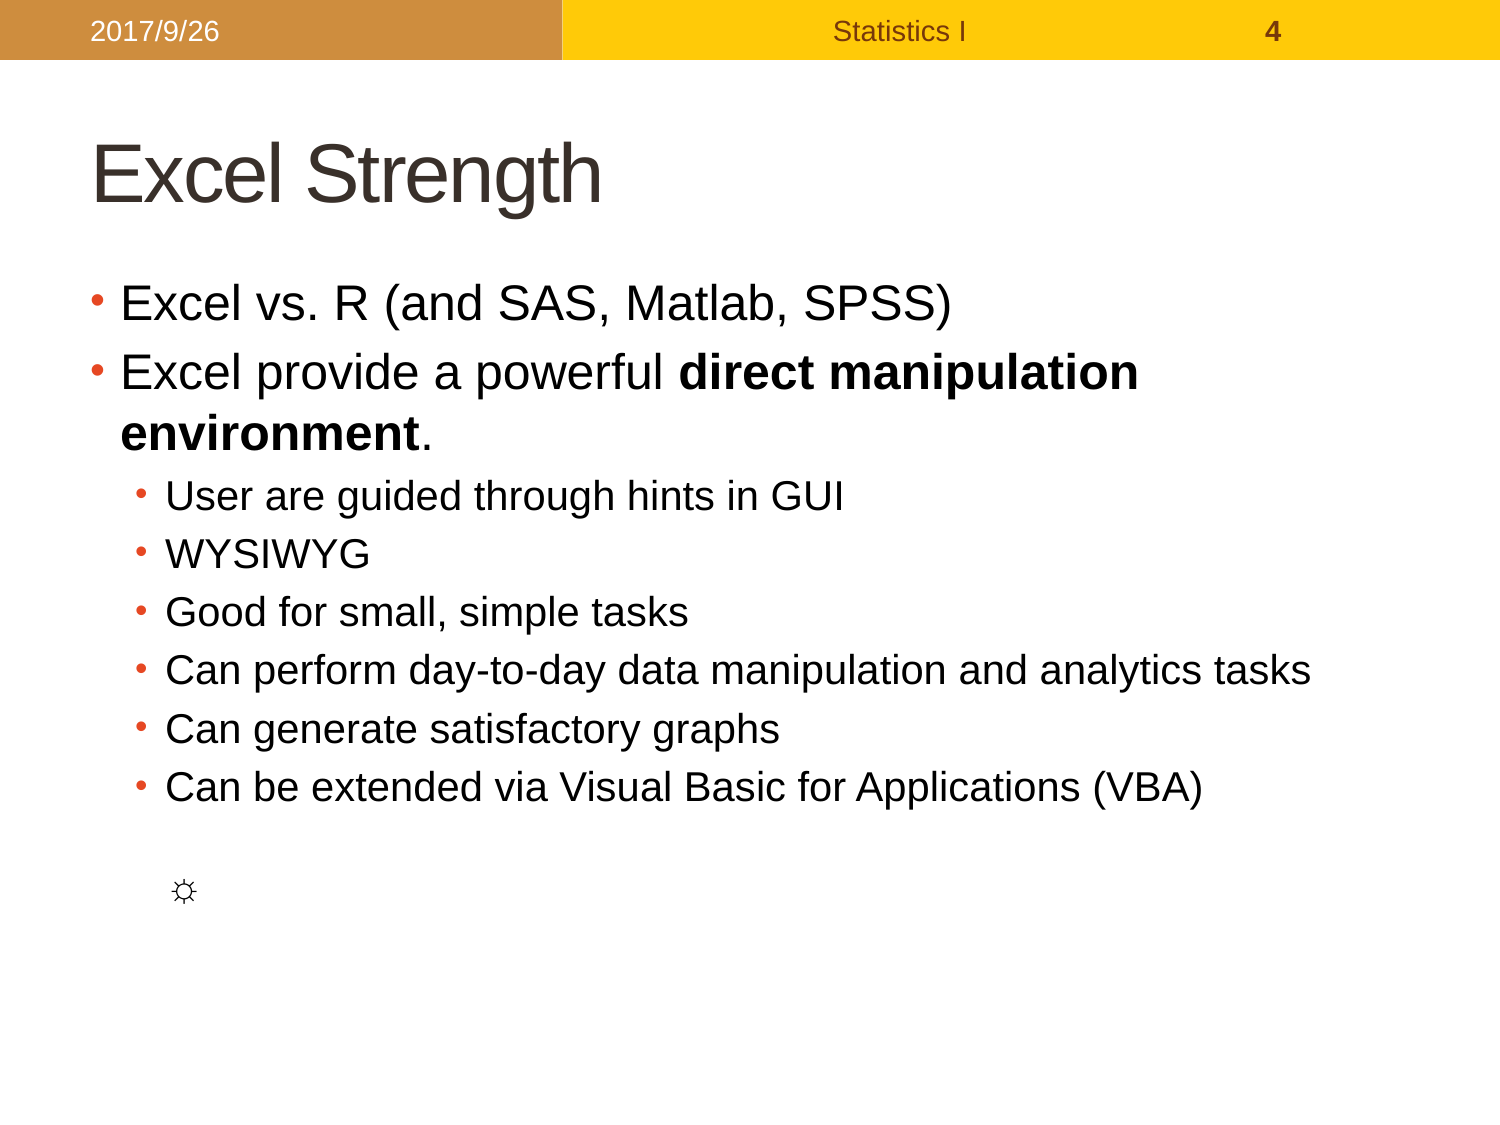

2017/9/26
Statistics I
4
# Excel Strength
Excel vs. R (and SAS, Matlab, SPSS)
Excel provide a powerful direct manipulation environment.
User are guided through hints in GUI
WYSIWYG
Good for small, simple tasks
Can perform day-to-day data manipulation and analytics tasks
Can generate satisfactory graphs
Can be extended via Visual Basic for Applications (VBA)
☼